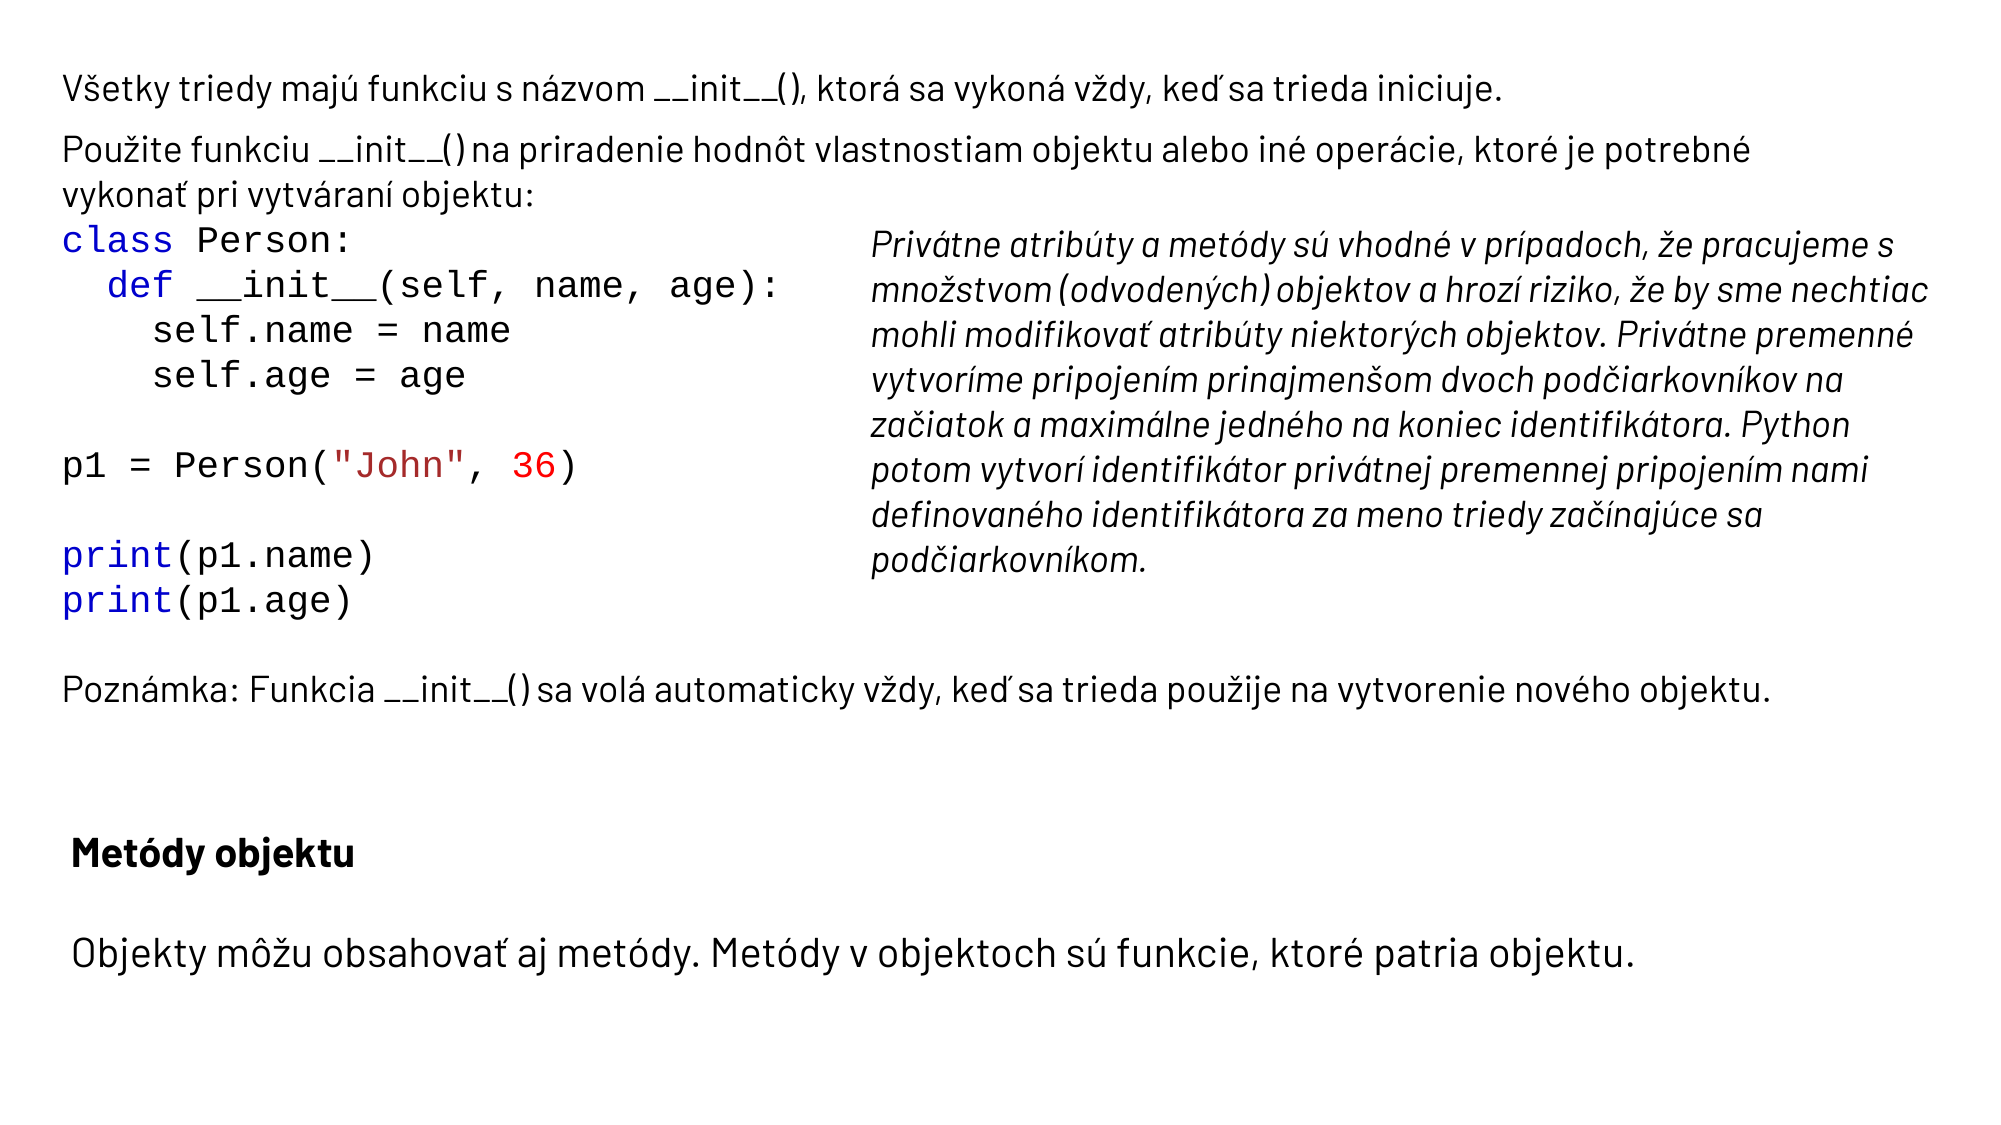

Všetky triedy majú funkciu s názvom __init__(), ktorá sa vykoná vždy, keď sa trieda iniciuje.
Použite funkciu __init__() na priradenie hodnôt vlastnostiam objektu alebo iné operácie, ktoré je potrebné vykonať pri vytváraní objektu:
class Person:
  def __init__(self, name, age):
    self.name = name
    self.age = age
p1 = Person("John", 36)
print(p1.name)
print(p1.age)

Poznámka: Funkcia __init__() sa volá automaticky vždy, keď sa trieda použije na vytvorenie nového objektu.
Privátne atribúty a metódy sú vhodné v prípadoch, že pracujeme s množstvom (odvodených) objektov a hrozí riziko, že by sme nechtiac mohli modifikovať atribúty niektorých objektov. Privátne premenné vytvoríme pripojením prinajmenšom dvoch podčiarkovníkov na začiatok a maximálne jedného na koniec identifikátora. Python potom vytvorí identifikátor privátnej premennej pripojením nami definovaného identifikátora za meno triedy začínajúce sa podčiarkovníkom.
Metódy objektu

Objekty môžu obsahovať aj metódy. Metódy v objektoch sú funkcie, ktoré patria objektu.